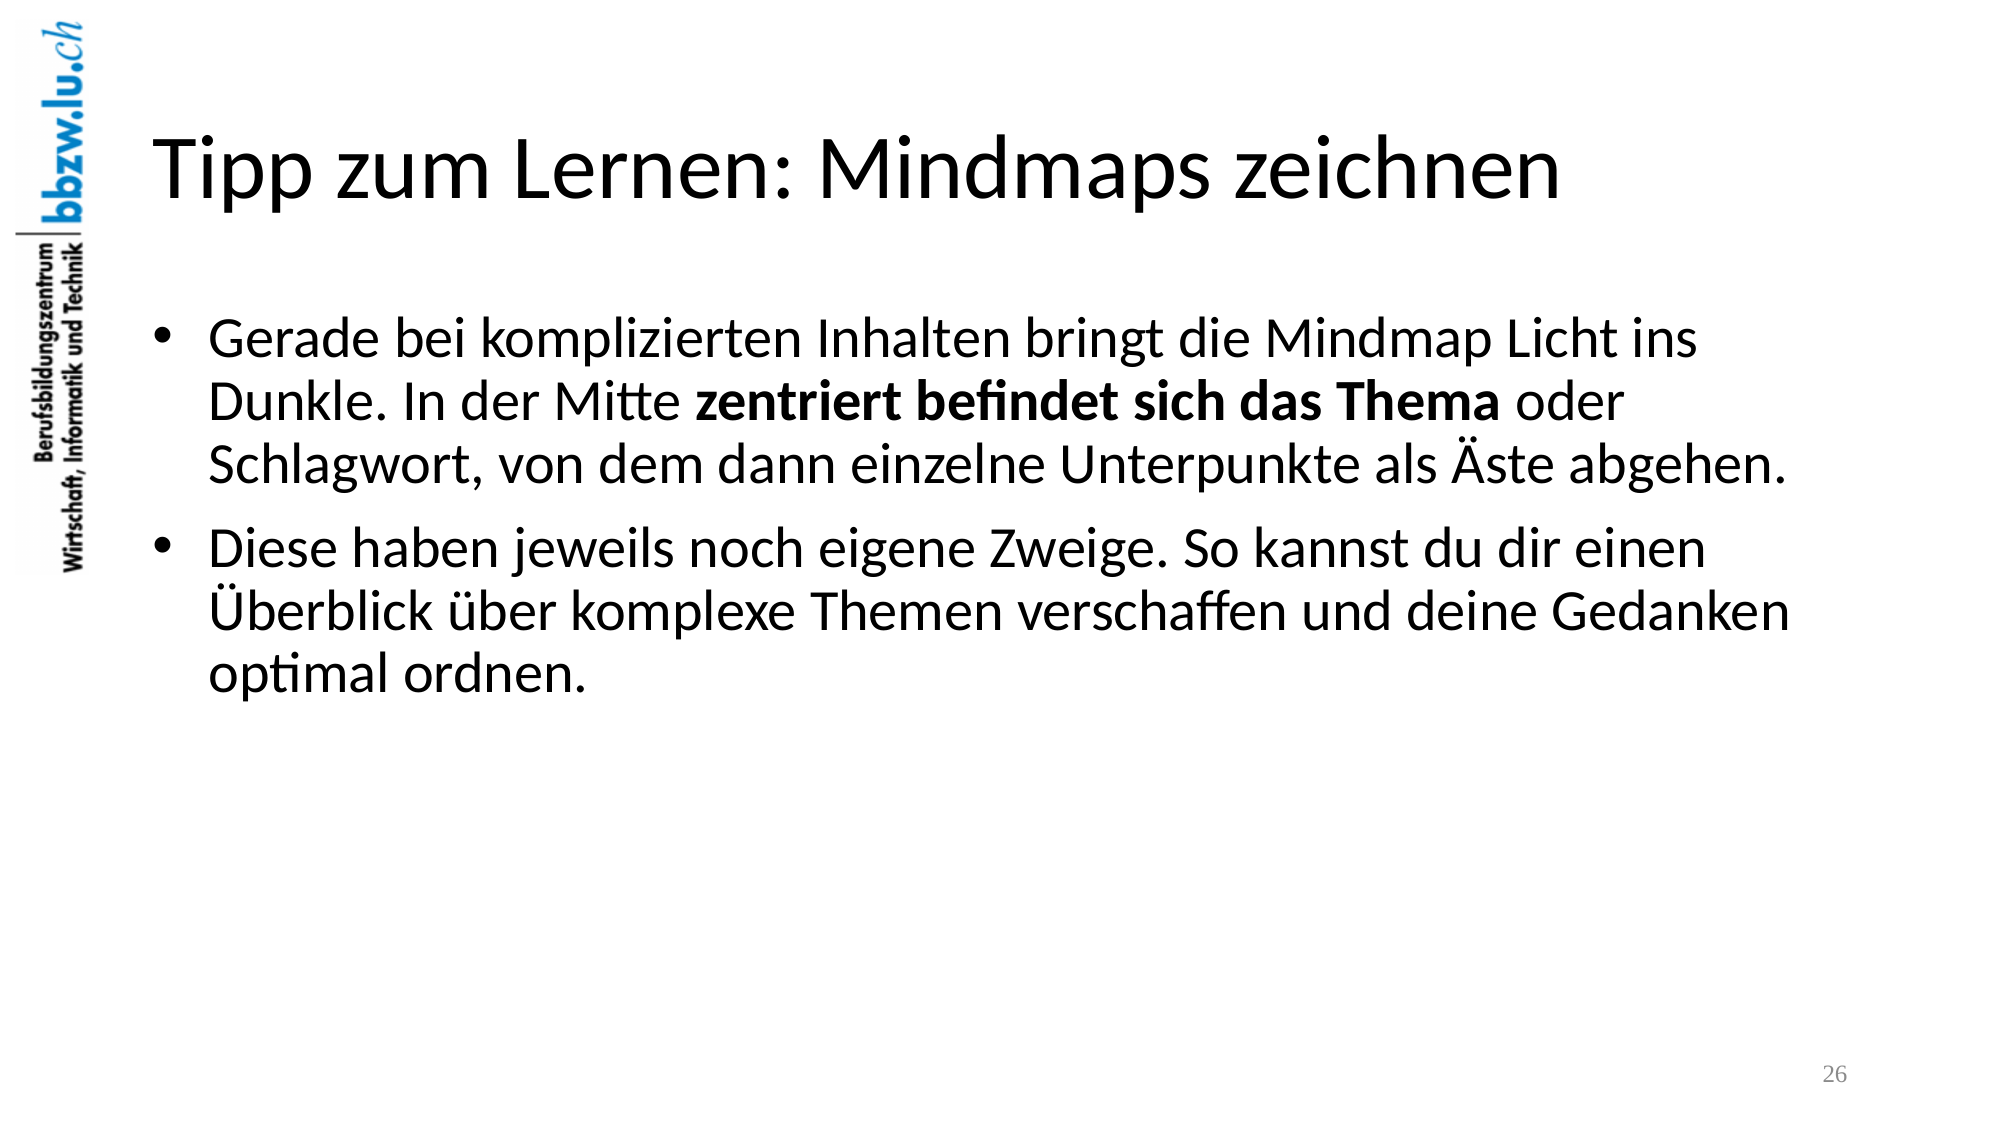

# Tipp zum Lernen: Mindmaps zeichnen
Gerade bei komplizierten Inhalten bringt die Mindmap Licht ins Dunkle. In der Mitte zentriert befindet sich das Thema oder Schlagwort, von dem dann einzelne Unterpunkte als Äste abgehen.
Diese haben jeweils noch eigene Zweige. So kannst du dir einen Überblick über komplexe Themen verschaffen und deine Gedanken optimal ordnen.
26